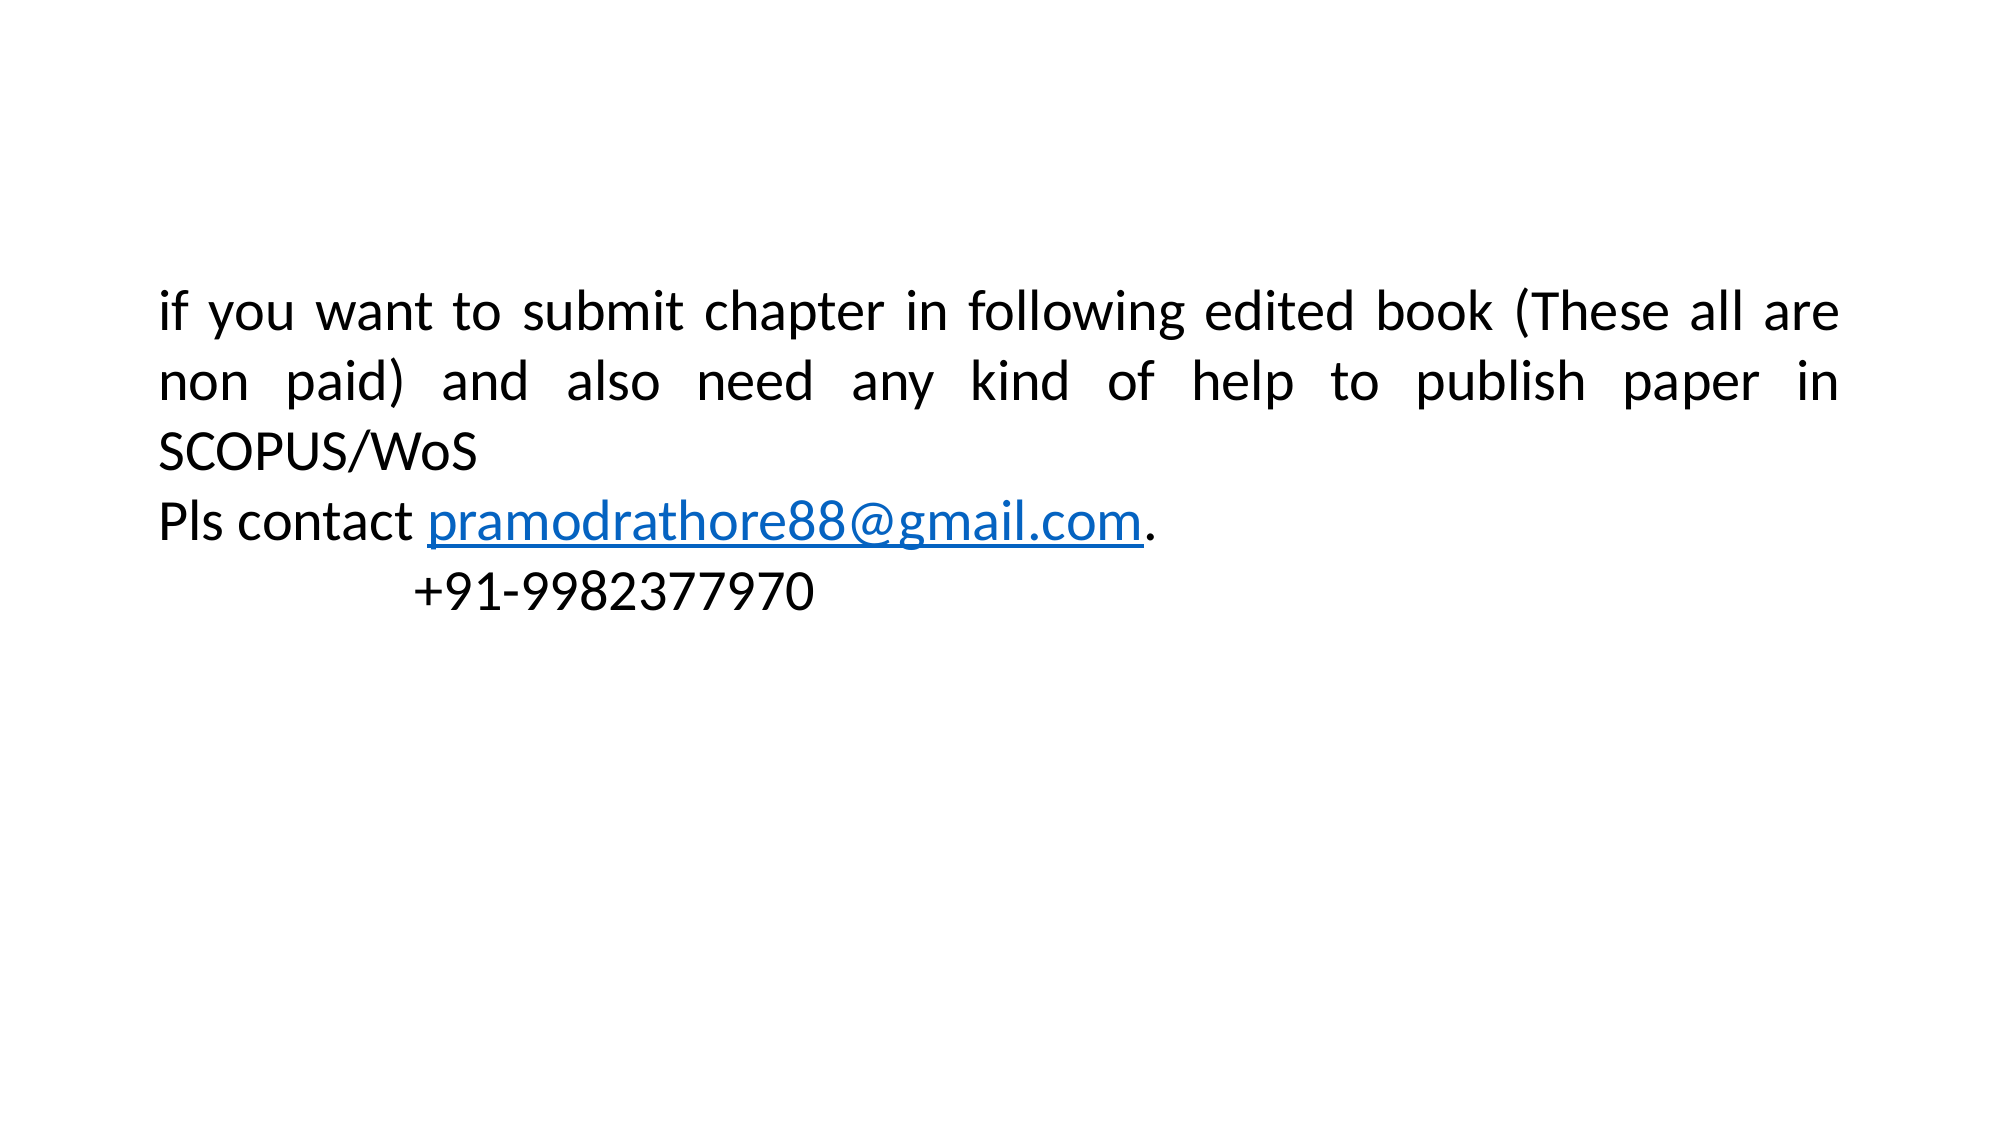

MQTT
if you want to submit chapter in following edited book (These all are non paid) and also need any kind of help to publish paper in SCOPUS/WoS
Pls contact pramodrathore88@gmail.com.
	        +91-9982377970

Publish/Subscribe
Messages
Topics
Broker